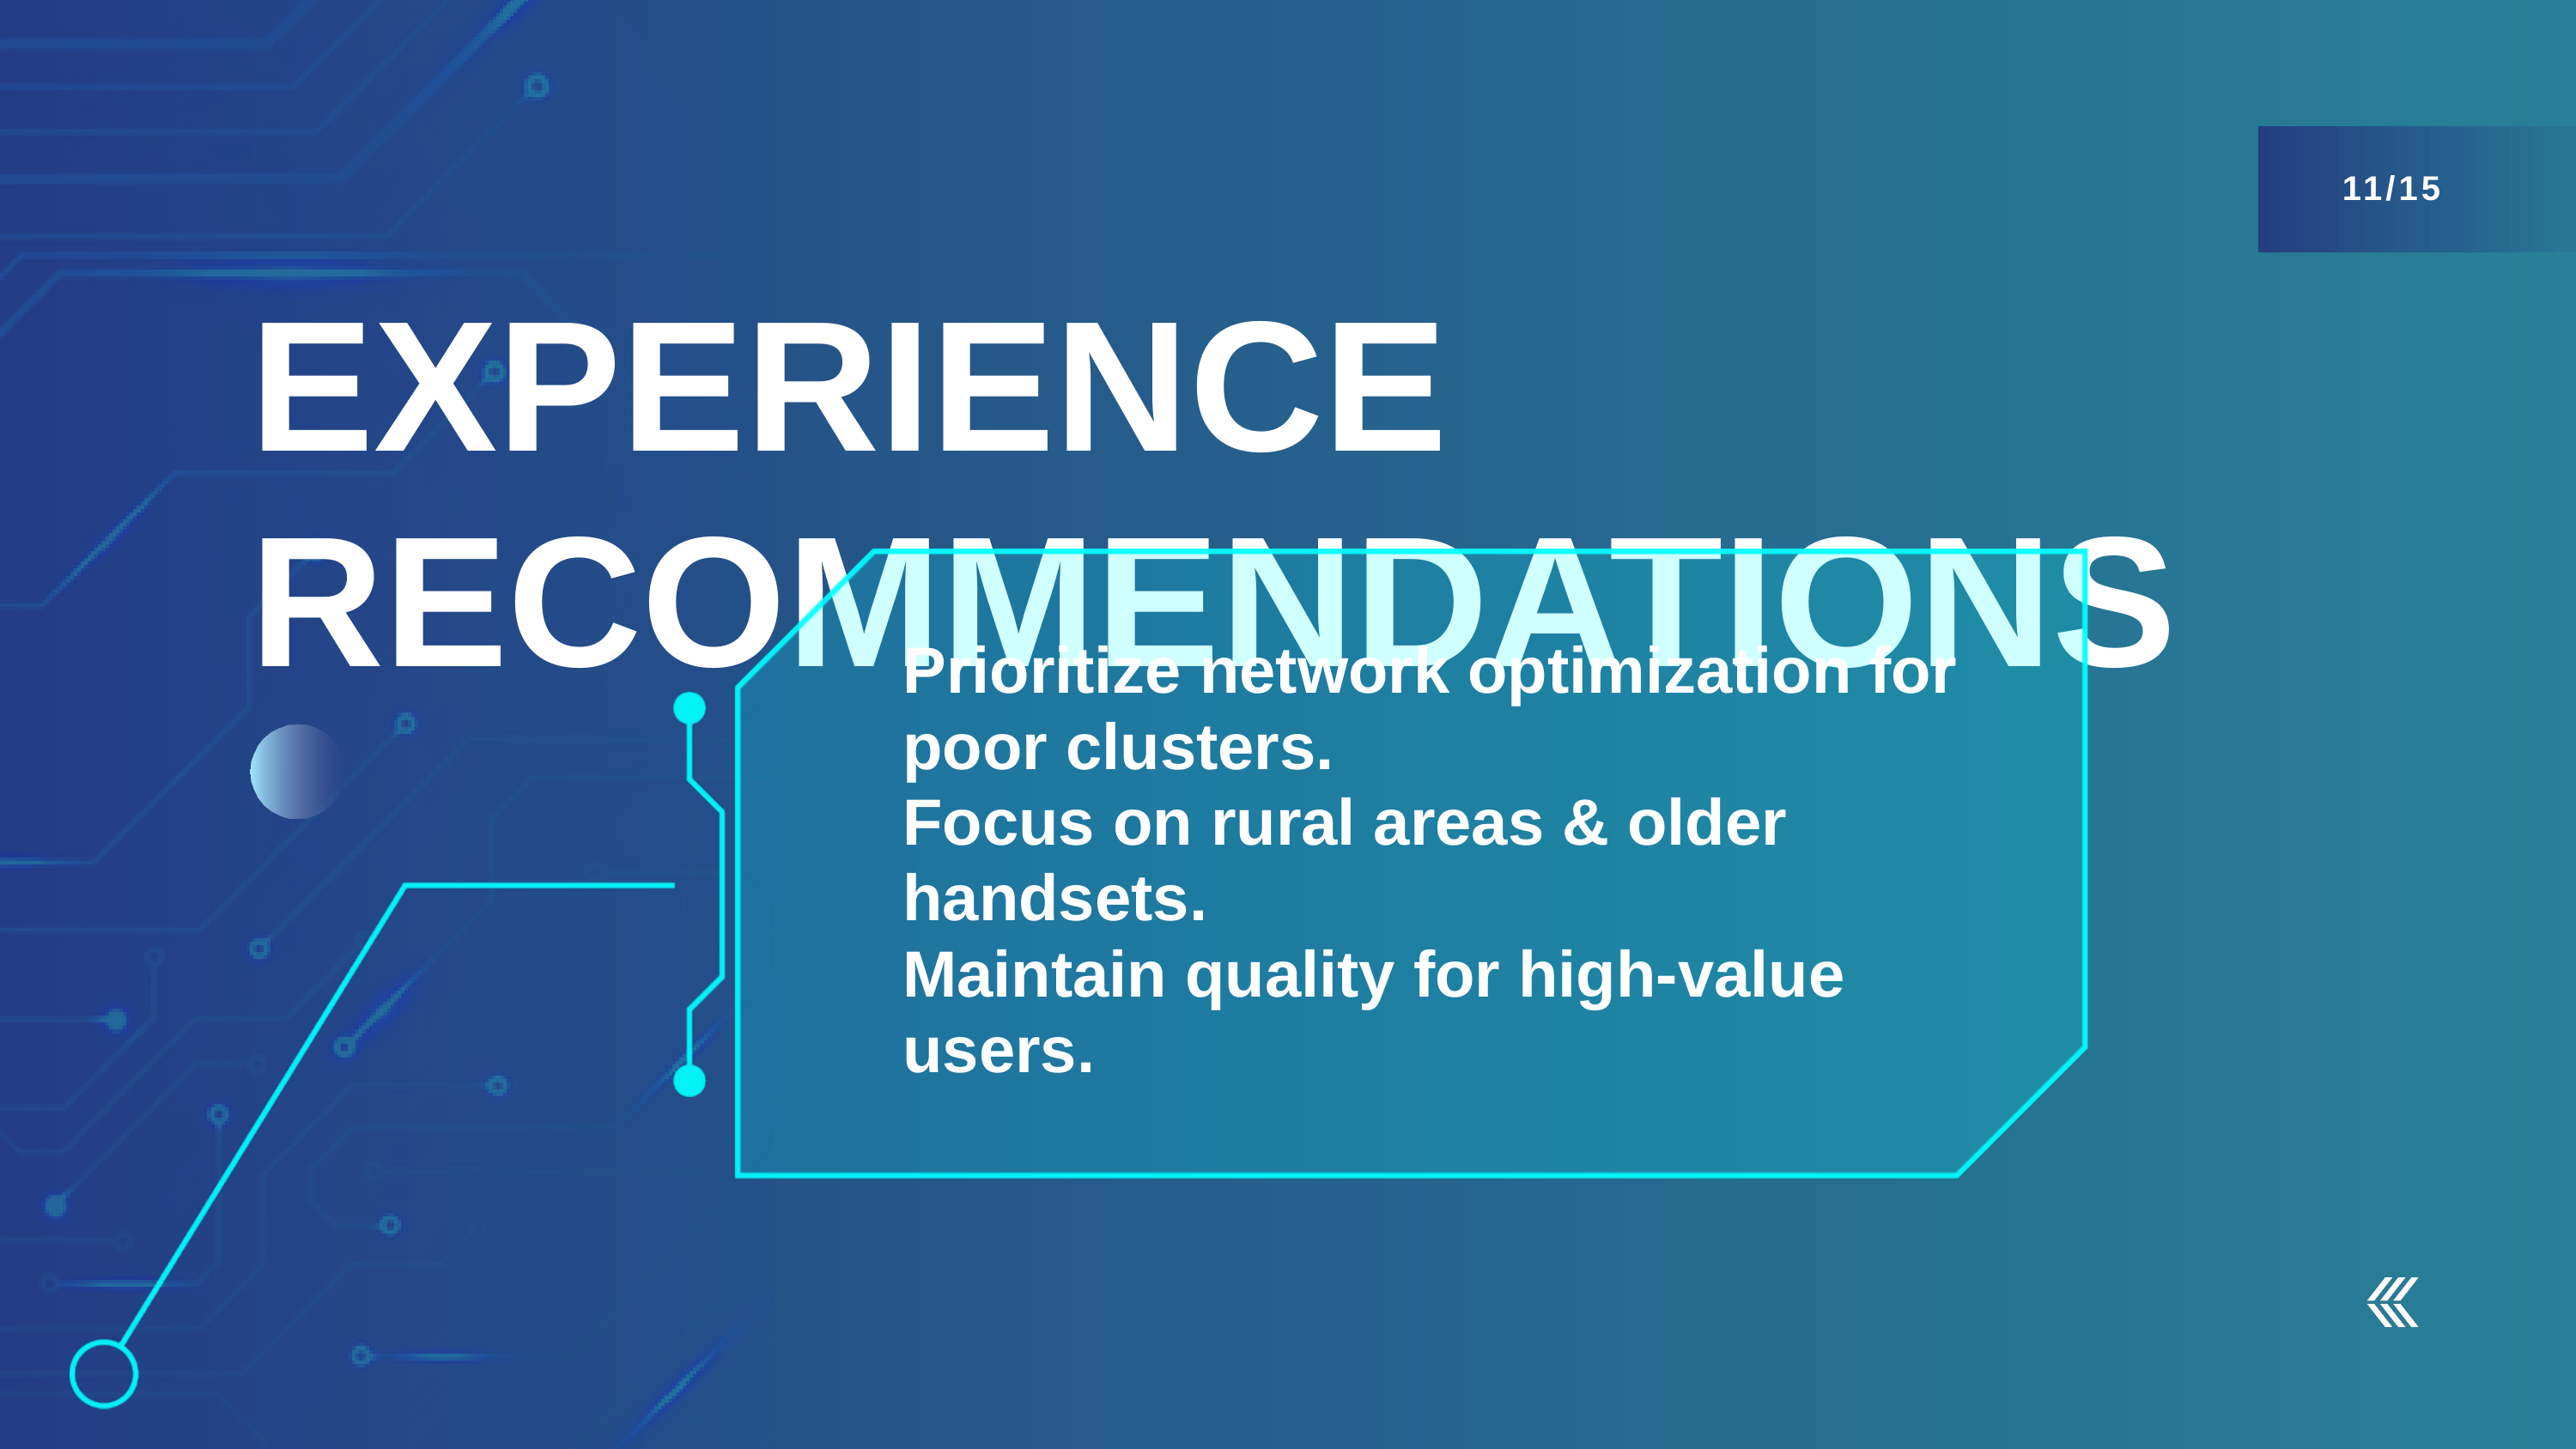

11/15
EXPERIENCE RECOMMENDATIONS

Prioritize network optimization for poor clusters.
Focus on rural areas & older handsets.
Maintain quality for high-value users.